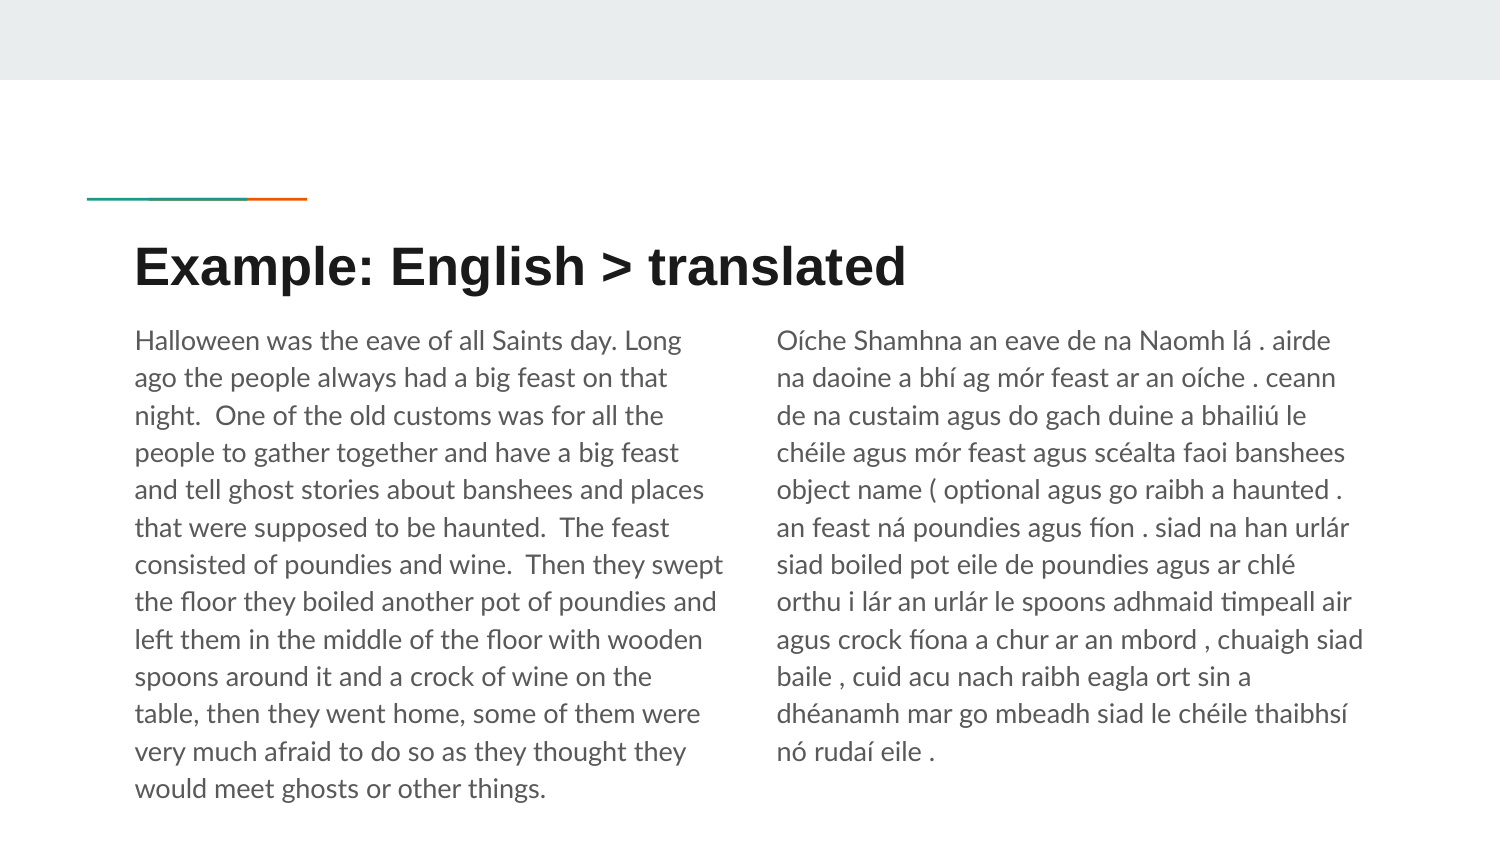

# Example: English > translated
Halloween was the eave of all Saints day. Long ago the people always had a big feast on that night.  One of the old customs was for all the people to gather together and have a big feast and tell ghost stories about banshees and places that were supposed to be haunted.  The feast consisted of poundies and wine.  Then they swept the floor they boiled another pot of poundies and left them in the middle of the floor with wooden spoons around it and a crock of wine on the table, then they went home, some of them were very much afraid to do so as they thought they would meet ghosts or other things.

Oíche Shamhna an eave de na Naomh lá . airde na daoine a bhí ag mór feast ar an oíche . ceann de na custaim agus do gach duine a bhailiú le chéile agus mór feast agus scéalta faoi banshees object name ( optional agus go raibh a haunted . an feast ná poundies agus fíon . siad na han urlár siad boiled pot eile de poundies agus ar chlé orthu i lár an urlár le spoons adhmaid timpeall air agus crock fíona a chur ar an mbord , chuaigh siad baile , cuid acu nach raibh eagla ort sin a dhéanamh mar go mbeadh siad le chéile thaibhsí nó rudaí eile .